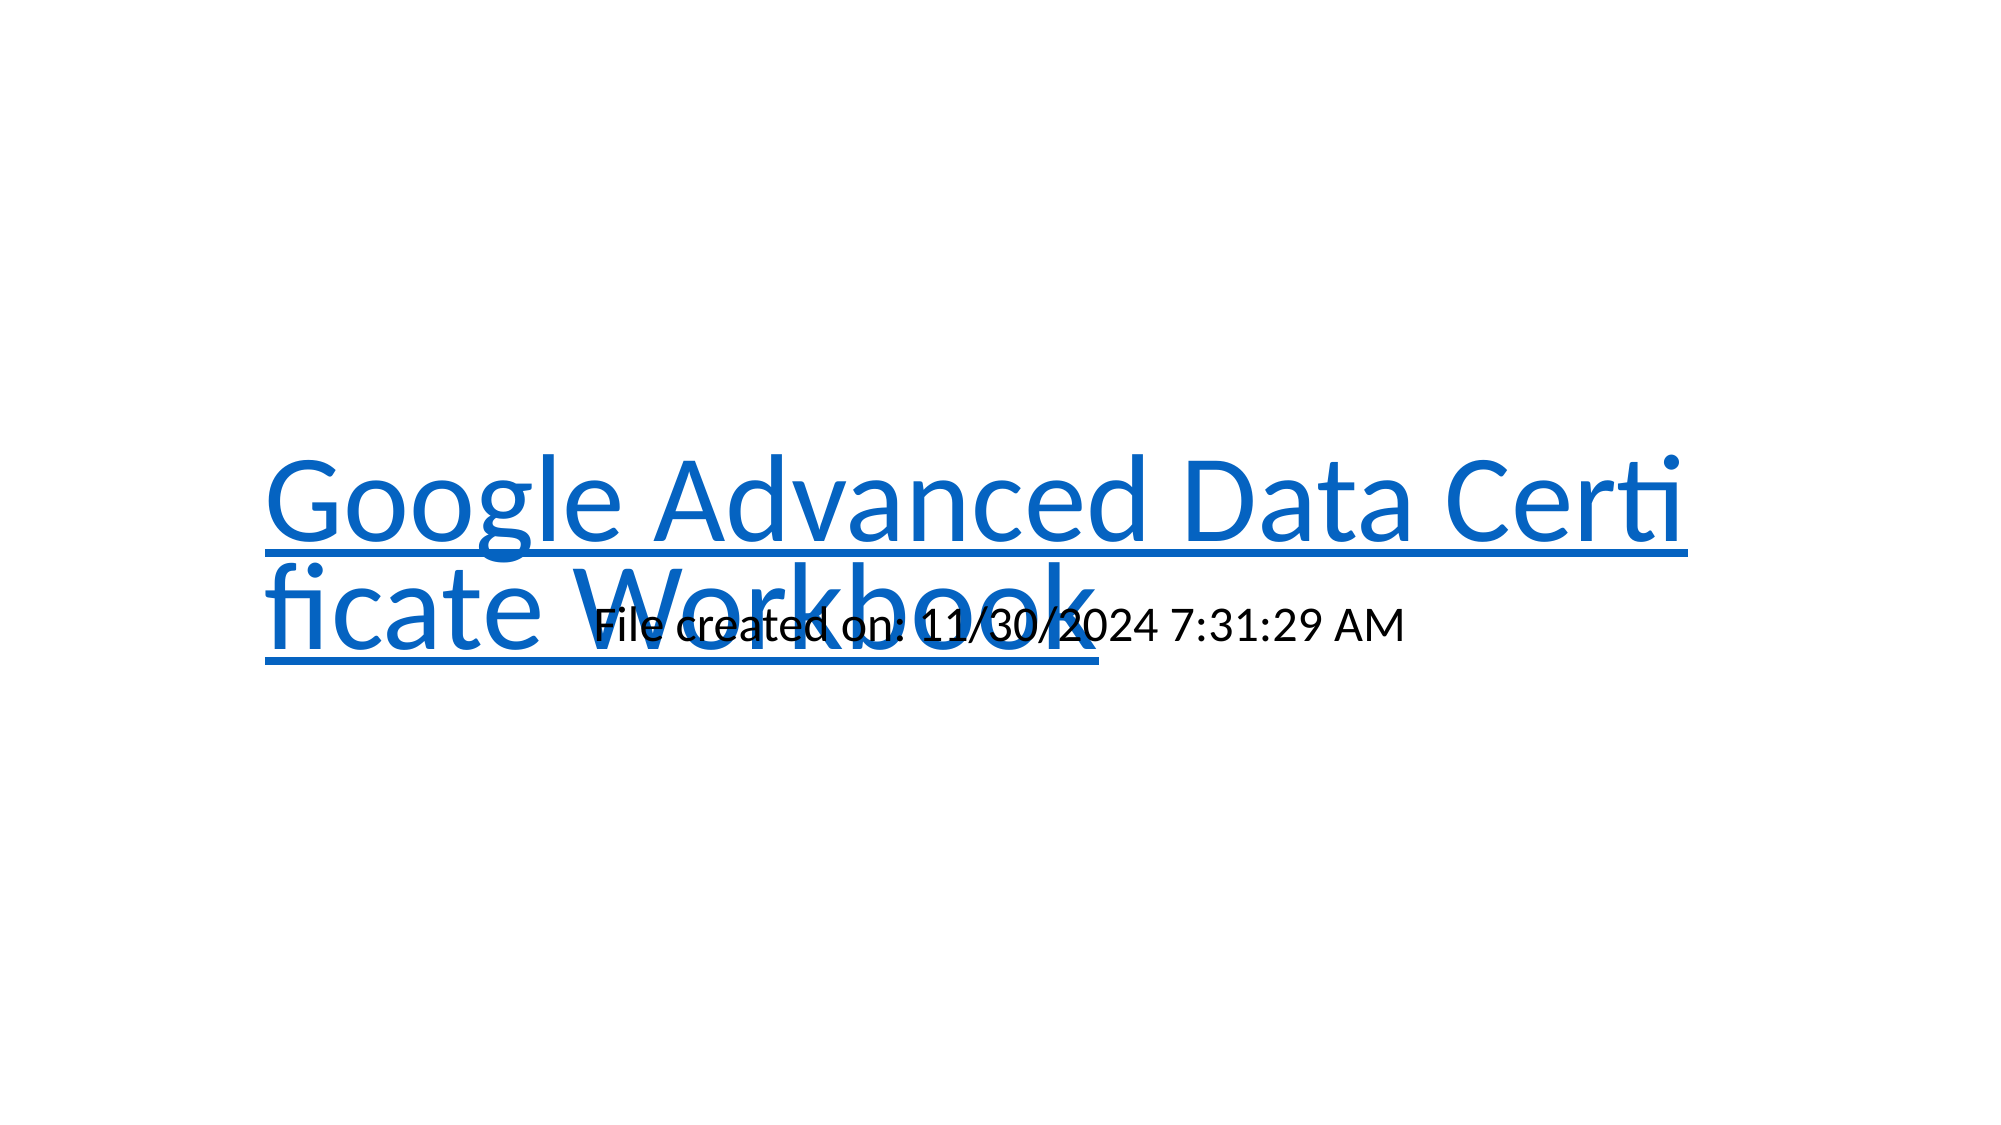

# Google Advanced Data Certificate Workbook
File created on: 11/30/2024 7:31:29 AM